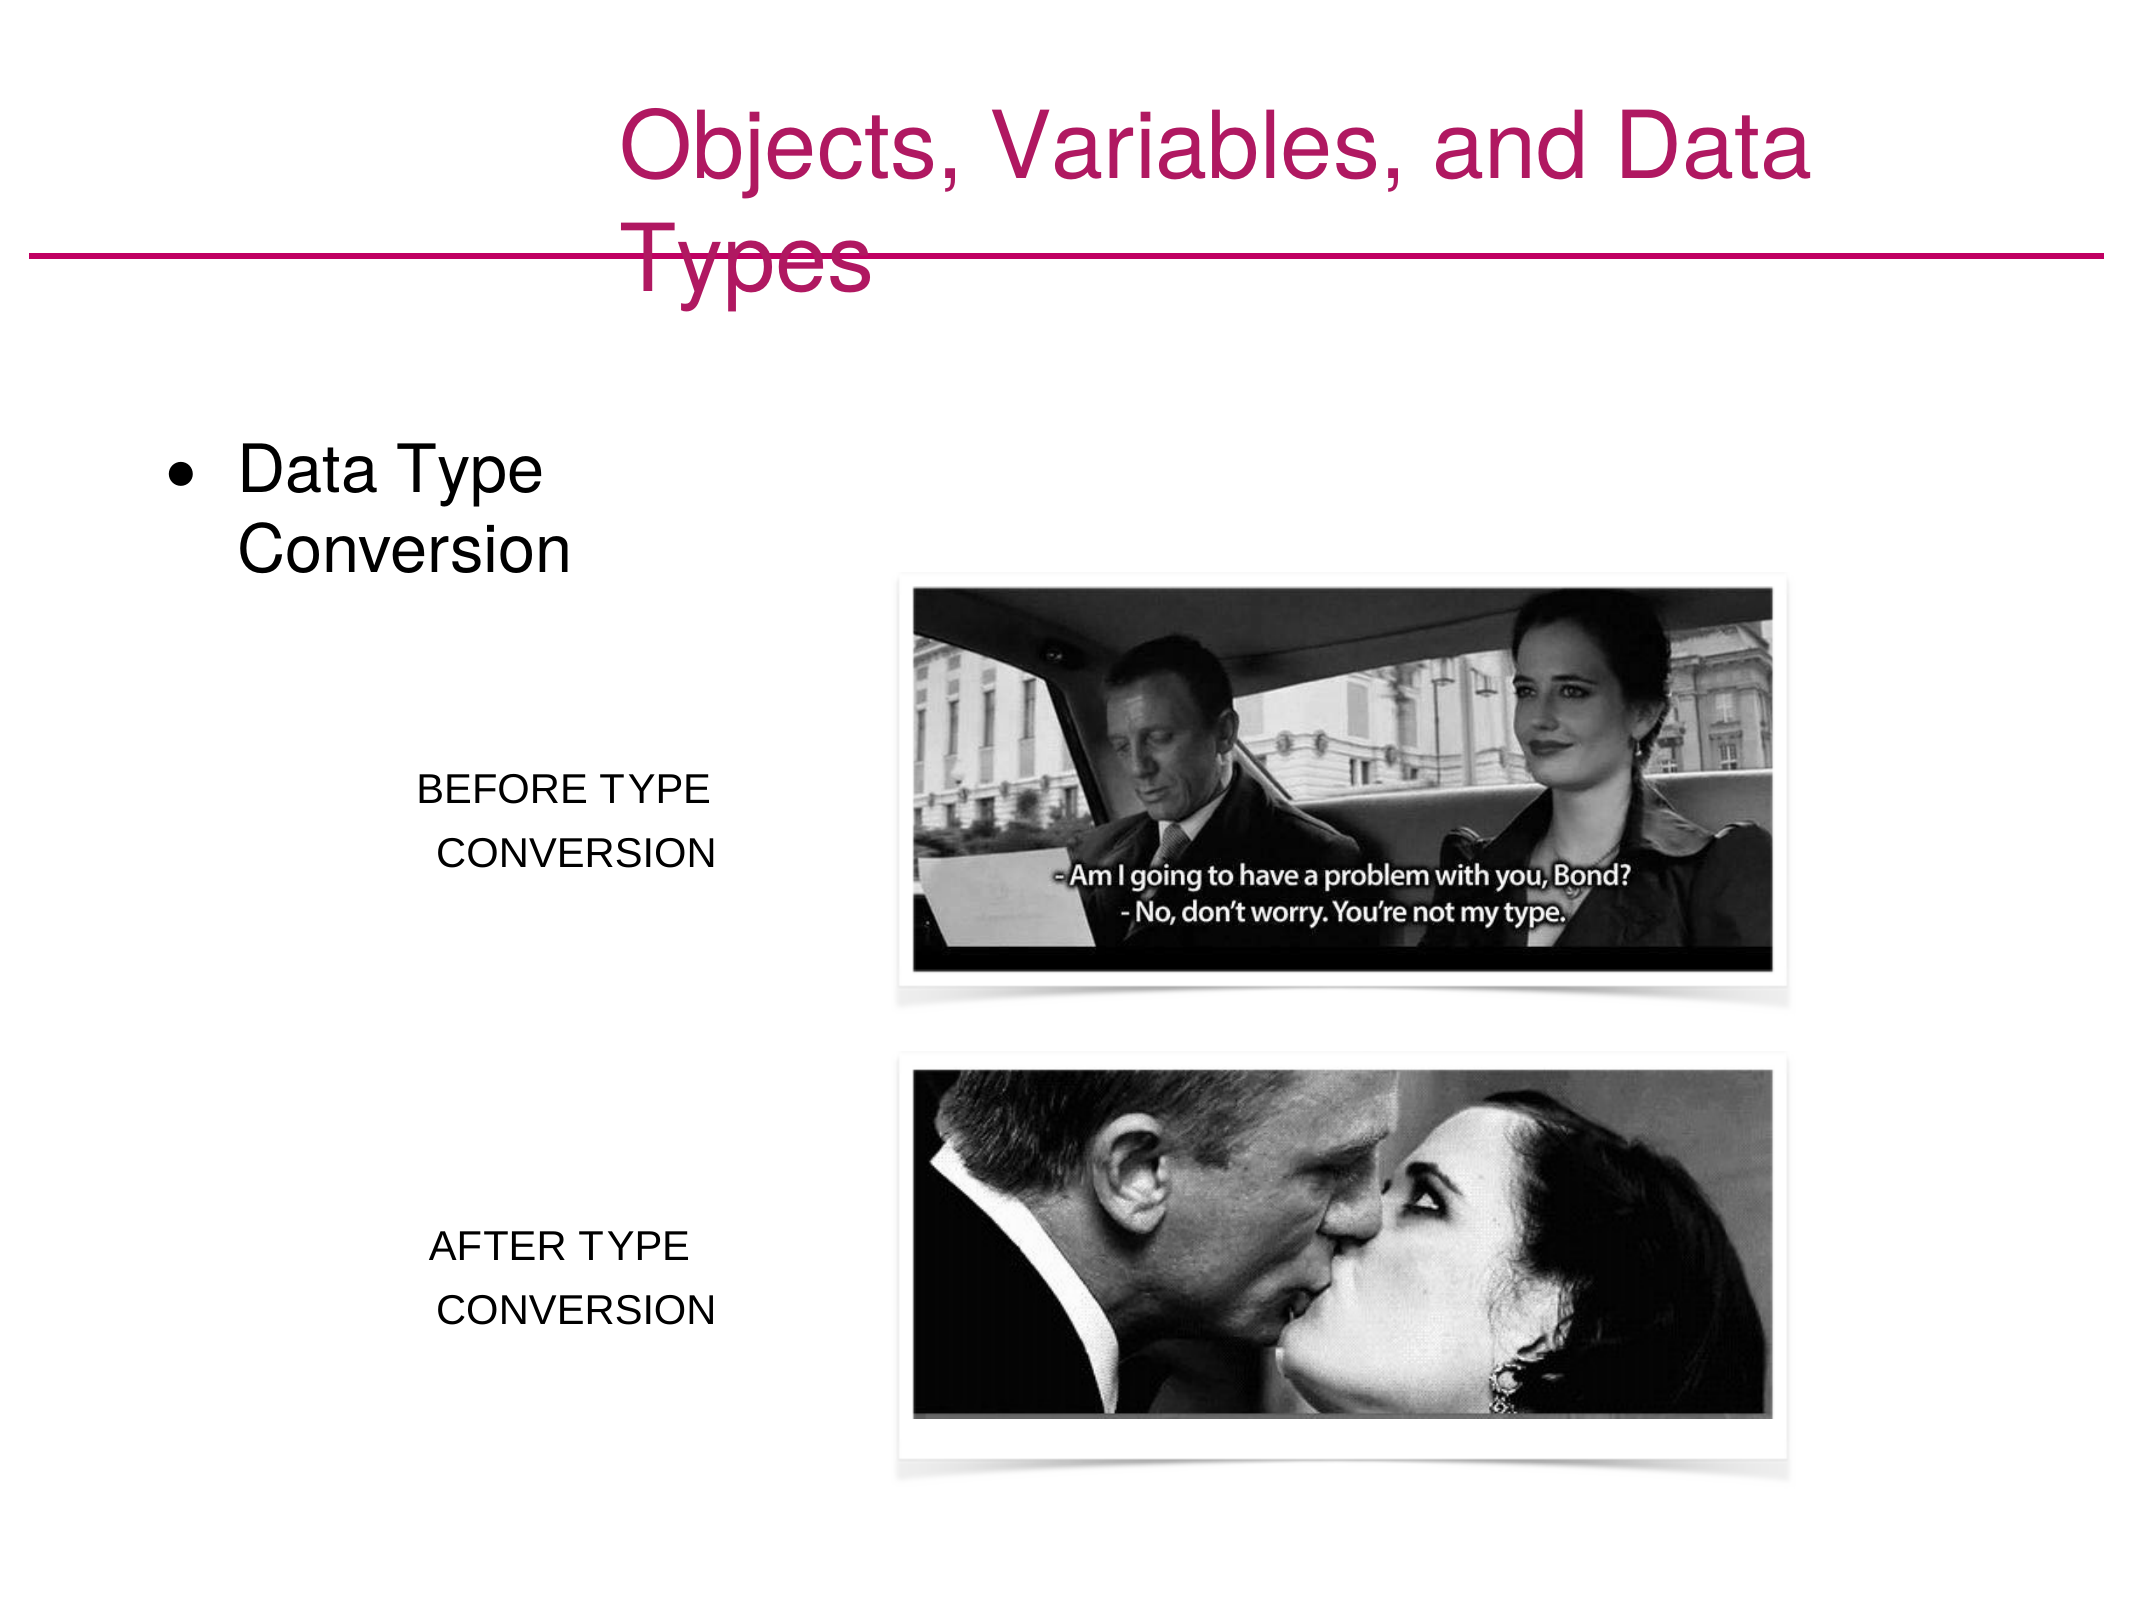

# Objects, Variables, and Data Types

Data Type Conversion

BEFORE TYPE CONVERSION

AFTER TYPE CONVERSION